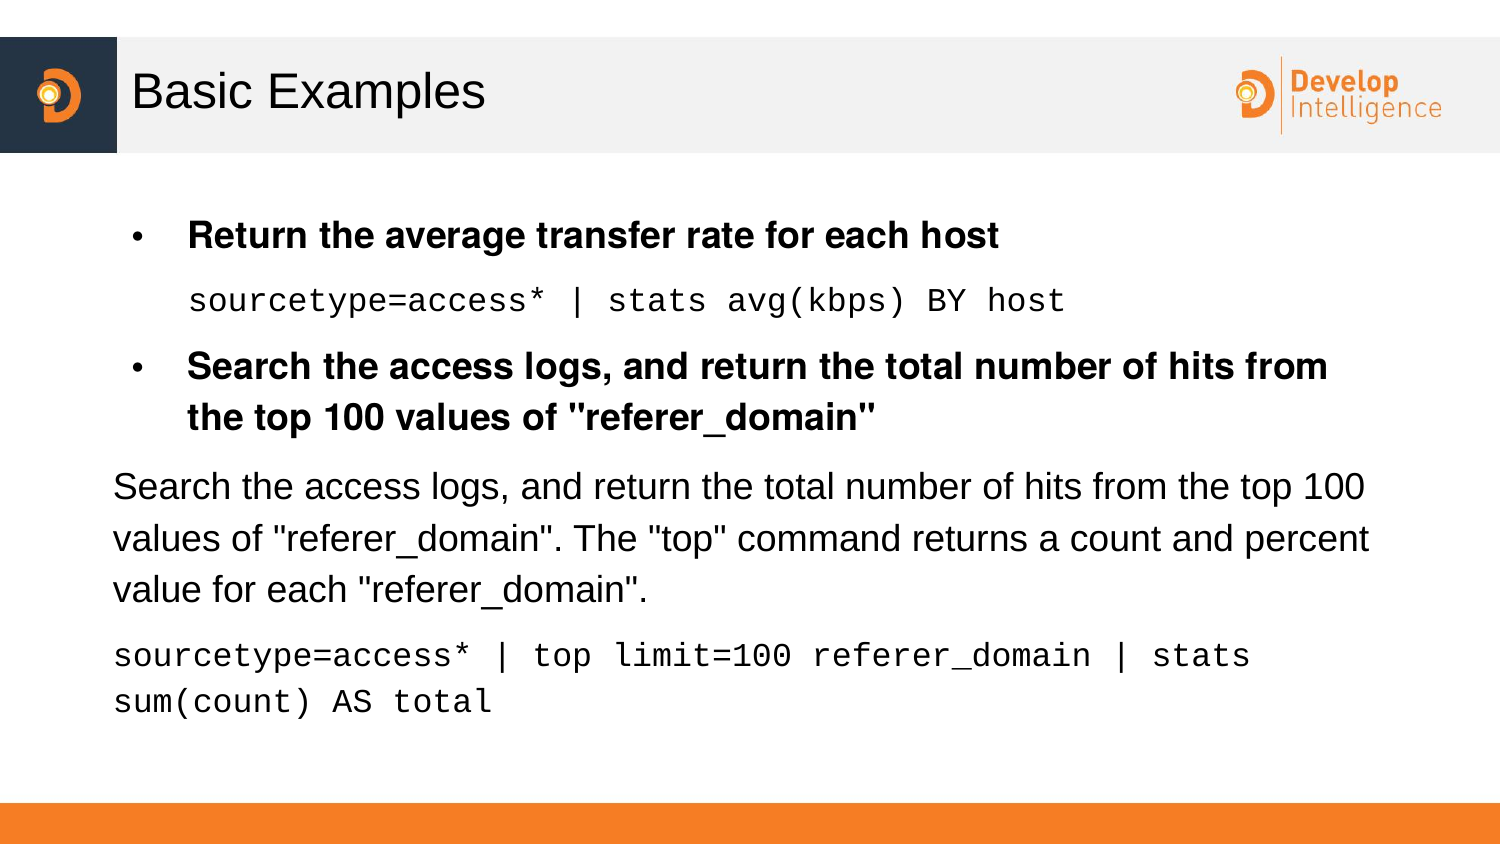

# Basic Examples
Return the average transfer rate for each host
sourcetype=access* | stats avg(kbps) BY host
Search the access logs, and return the total number of hits from the top 100 values of "referer_domain"
Search the access logs, and return the total number of hits from the top 100 values of "referer_domain". The "top" command returns a count and percent value for each "referer_domain".
sourcetype=access* | top limit=100 referer_domain | stats sum(count) AS total